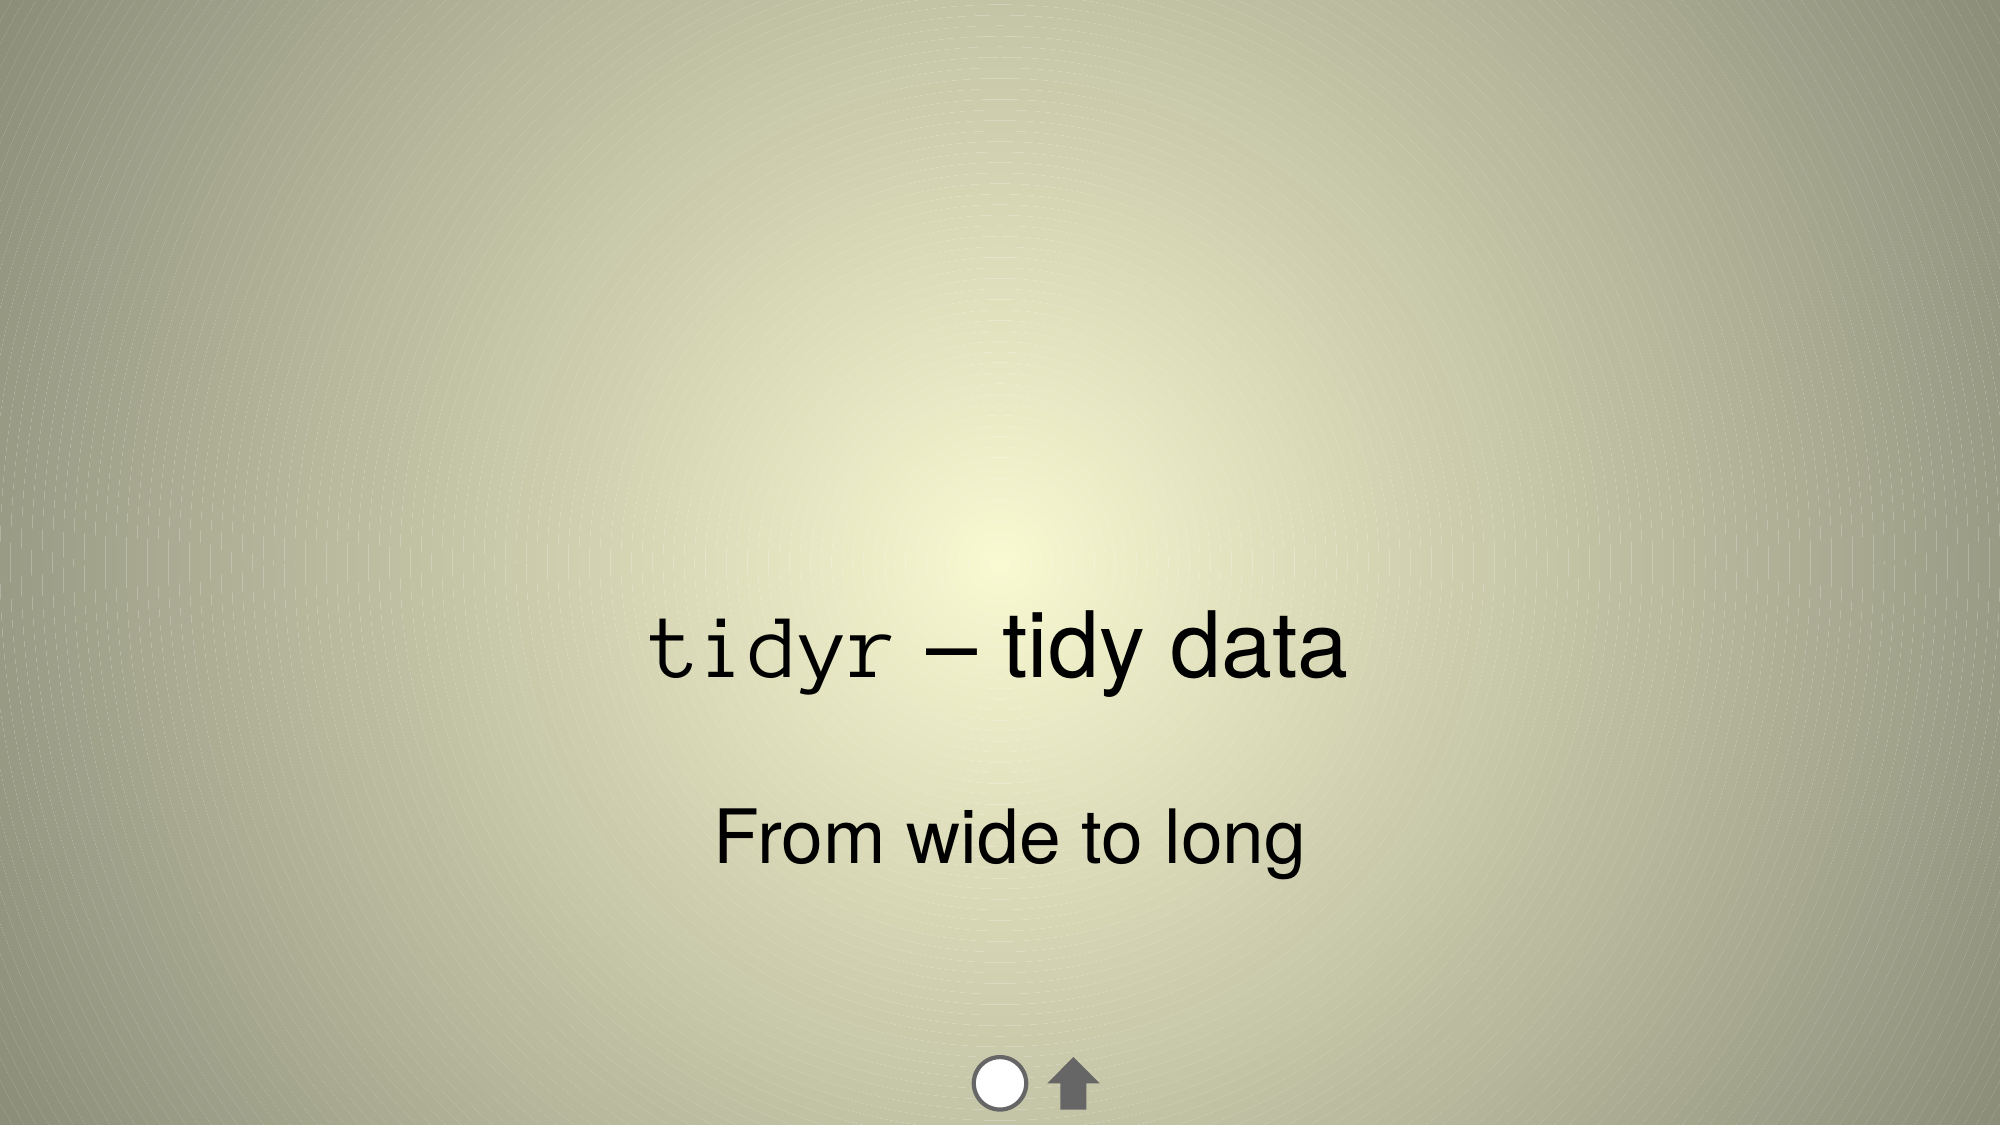

# tidyr – tidy data
From wide to long